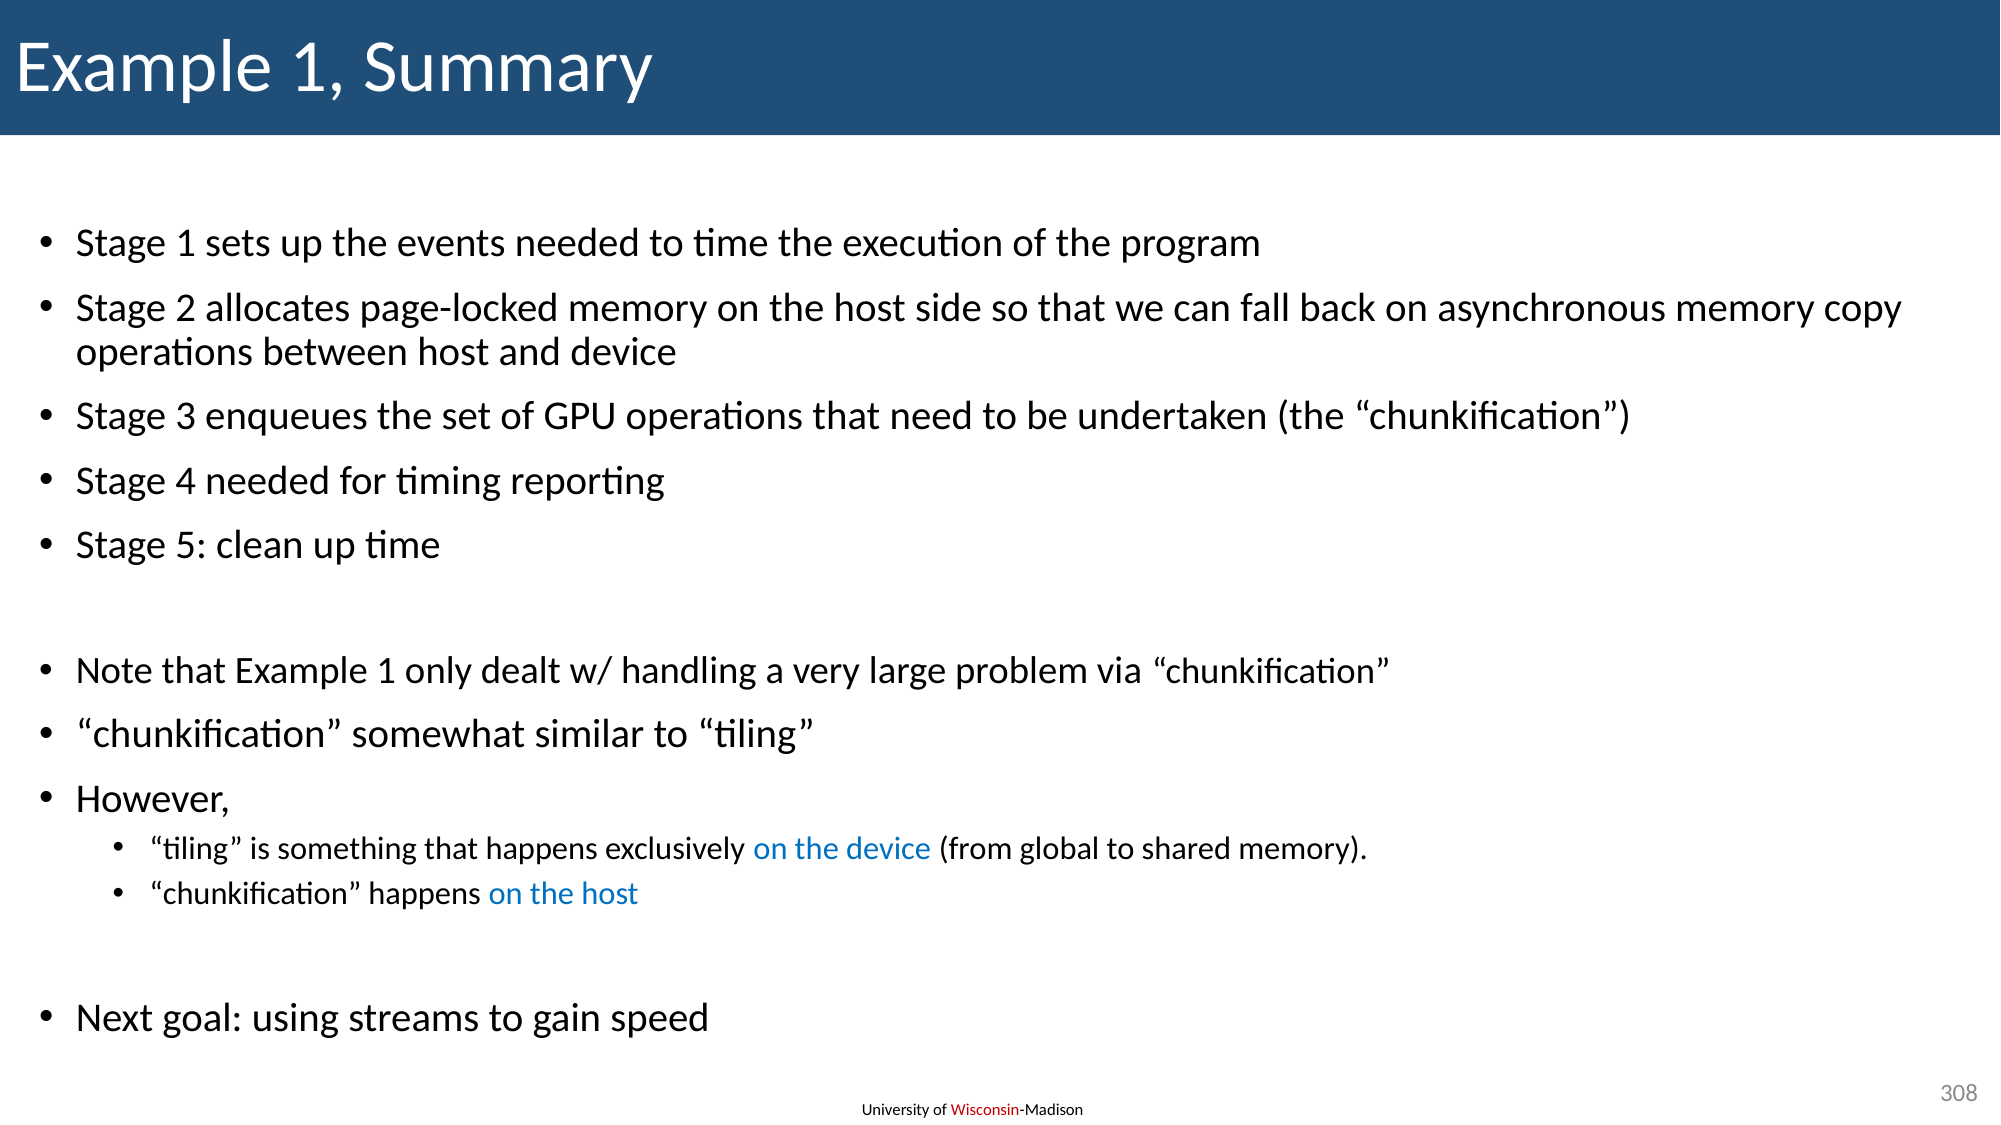

# Example 1, Summary
Stage 1 sets up the events needed to time the execution of the program
Stage 2 allocates page-locked memory on the host side so that we can fall back on asynchronous memory copy operations between host and device
Stage 3 enqueues the set of GPU operations that need to be undertaken (the “chunkification”)
Stage 4 needed for timing reporting
Stage 5: clean up time

Note that Example 1 only dealt w/ handling a very large problem via “chunkification”
“chunkification” somewhat similar to “tiling”
However,
“tiling” is something that happens exclusively on the device (from global to shared memory).
“chunkification” happens on the host

Next goal: using streams to gain speed

308